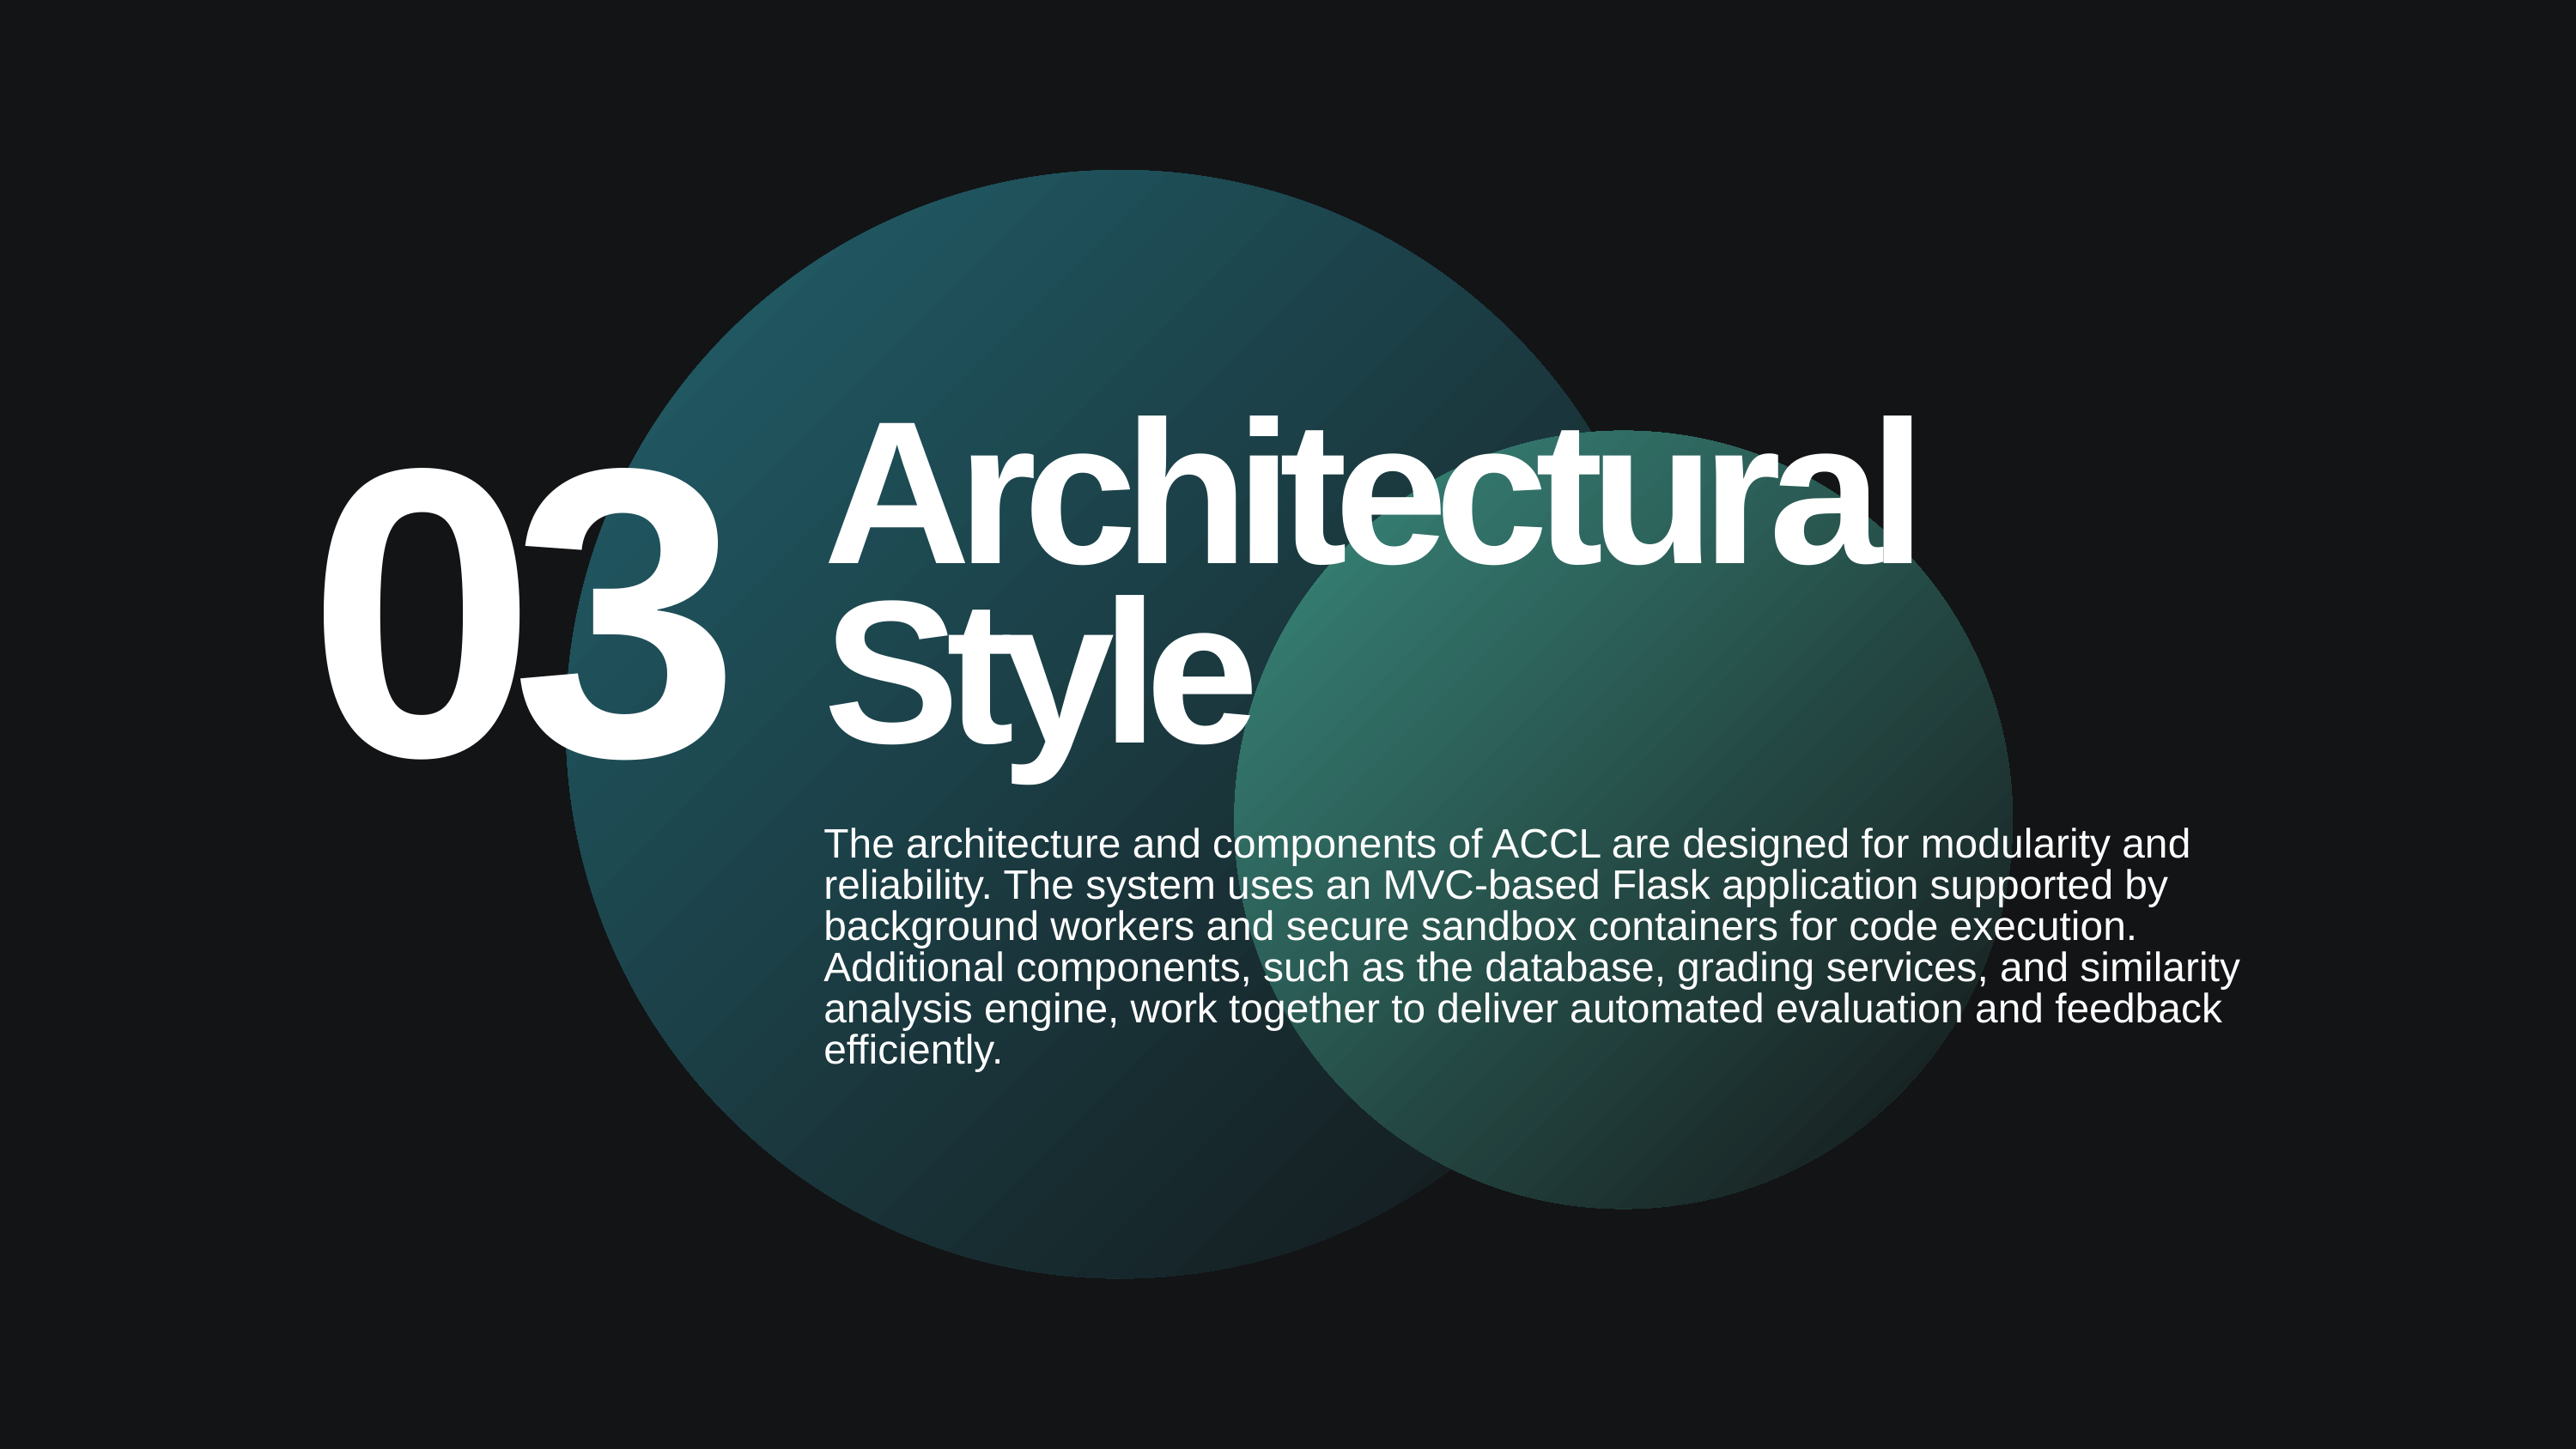

Architectural Style

03
The architecture and components of ACCL are designed for modularity and reliability. The system uses an MVC-based Flask application supported by background workers and secure sandbox containers for code execution. Additional components, such as the database, grading services, and similarity analysis engine, work together to deliver automated evaluation and feedback efficiently.